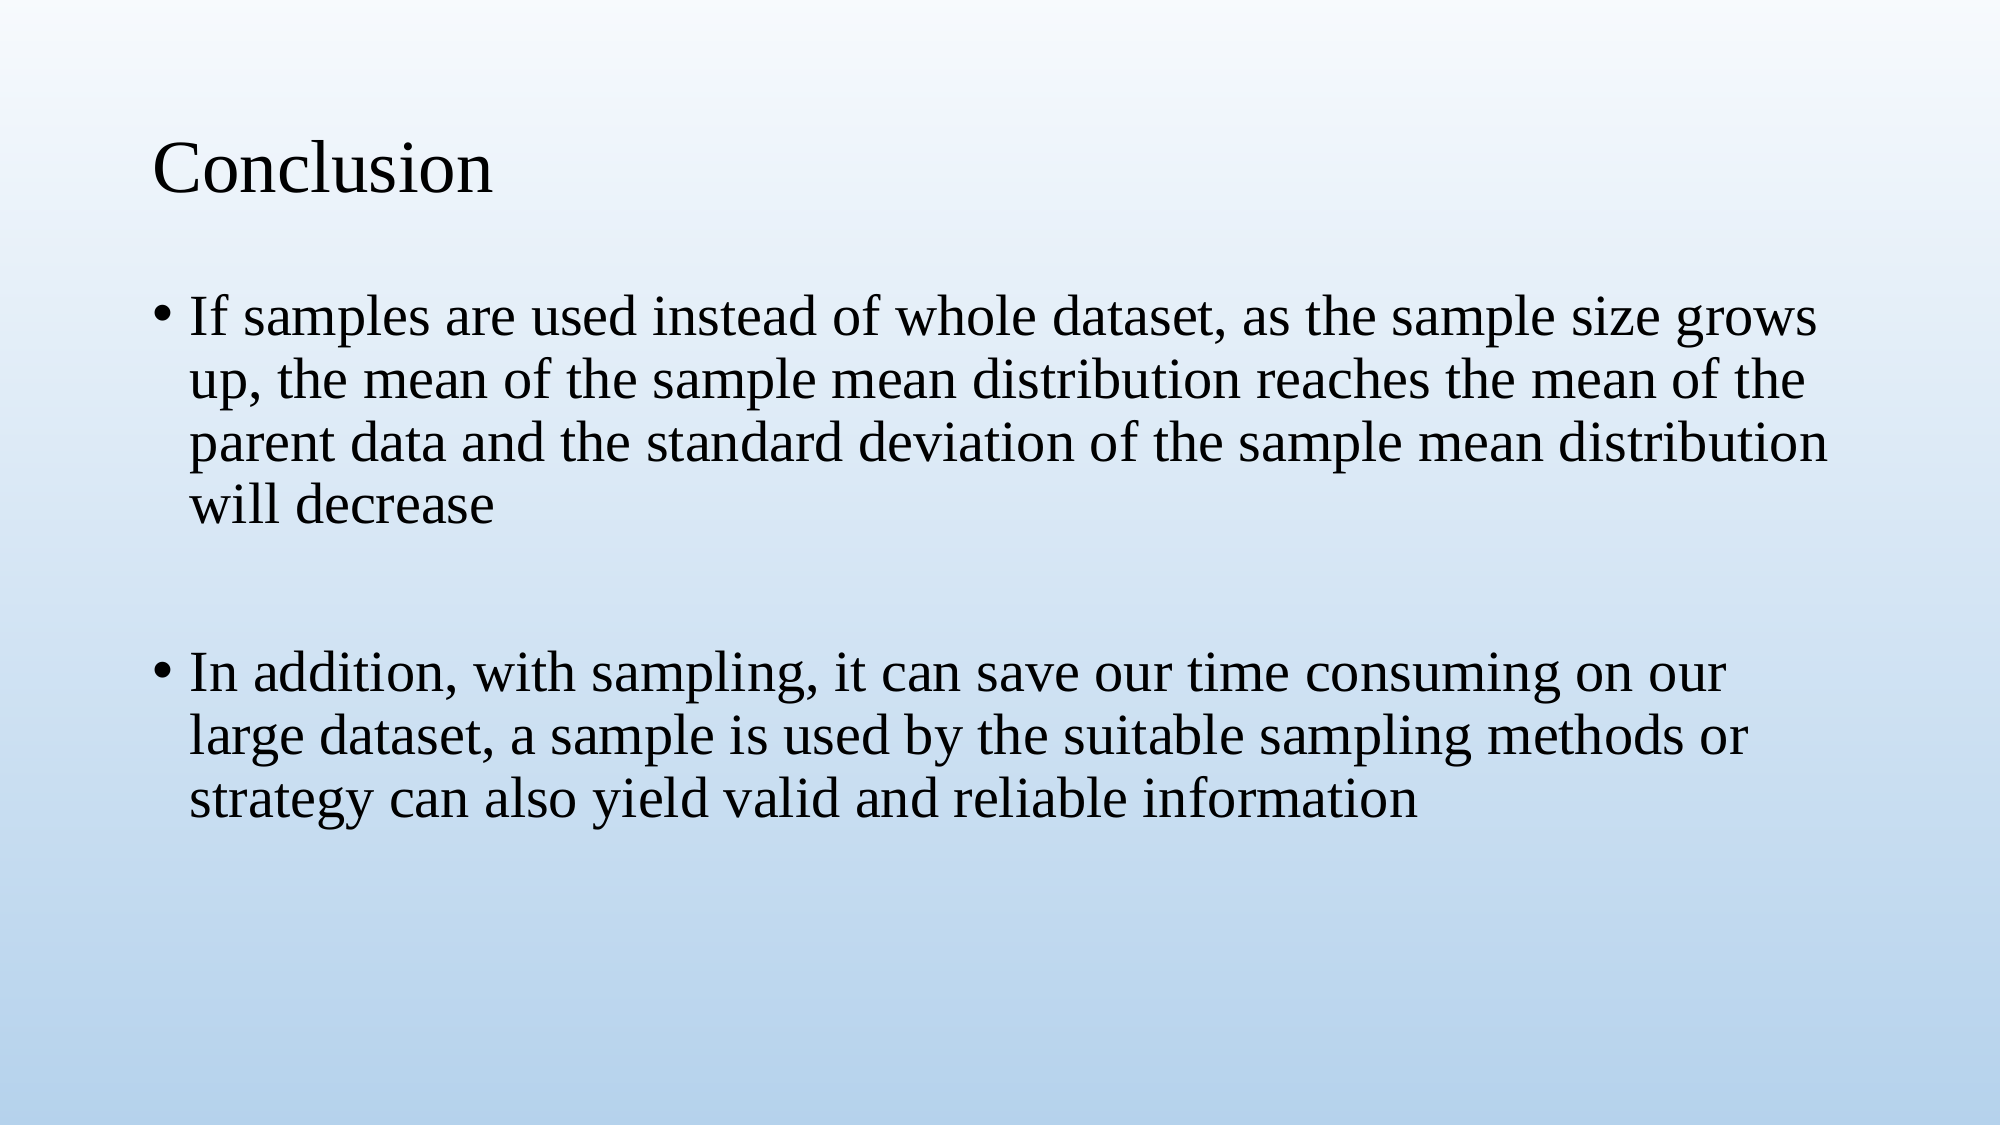

# Conclusion
If samples are used instead of whole dataset, as the sample size grows up, the mean of the sample mean distribution reaches the mean of the parent data and the standard deviation of the sample mean distribution will decrease

In addition, with sampling, it can save our time consuming on our large dataset, a sample is used by the suitable sampling methods or strategy can also yield valid and reliable information